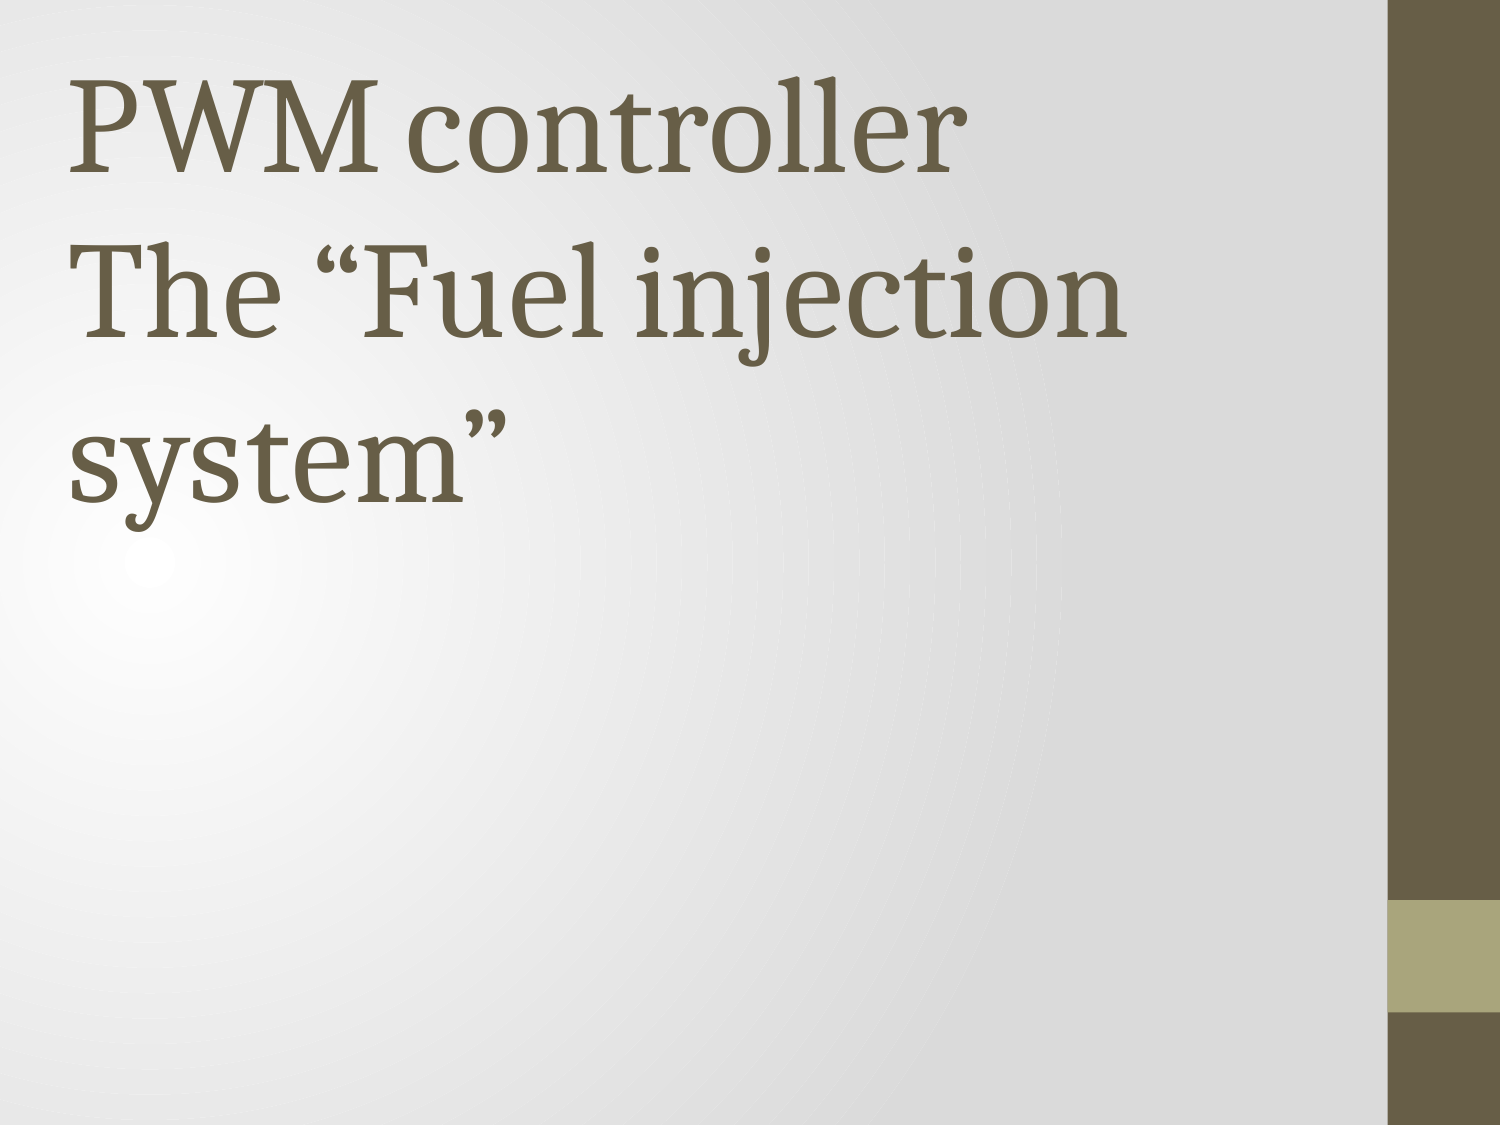

# PWM controller The “Fuel injection system”